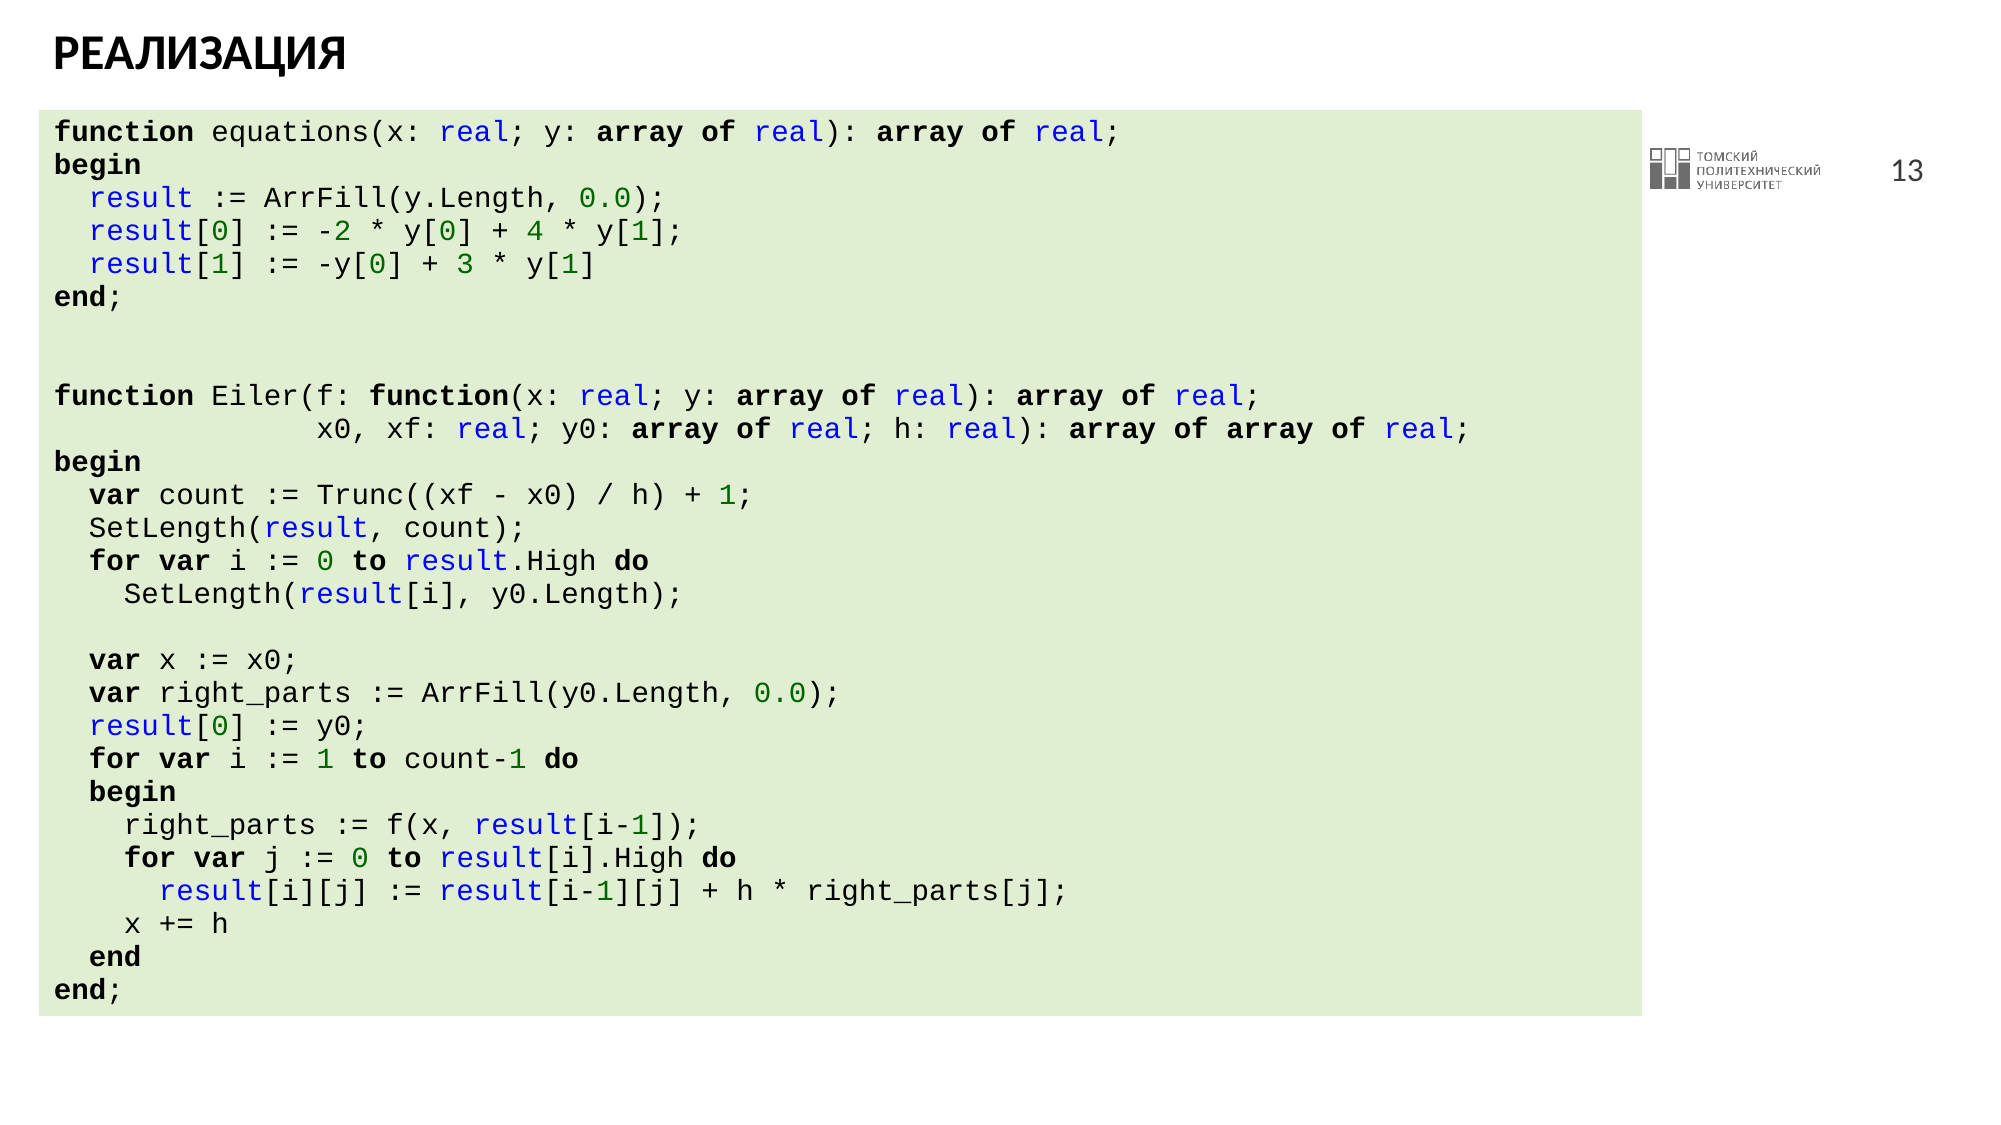

# РЕАЛИЗАЦИЯ
| function equations(x: real; y: array of real): array of real; begin result := ArrFill(y.Length, 0.0); result[0] := -2 \* y[0] + 4 \* y[1]; result[1] := -y[0] + 3 \* y[1] end; function Eiler(f: function(x: real; y: array of real): array of real; x0, xf: real; y0: array of real; h: real): array of array of real; begin var count := Trunc((xf - x0) / h) + 1; SetLength(result, count); for var i := 0 to result.High do SetLength(result[i], y0.Length); var x := x0; var right\_parts := ArrFill(y0.Length, 0.0); result[0] := y0; for var i := 1 to count-1 do begin right\_parts := f(x, result[i-1]); for var j := 0 to result[i].High do result[i][j] := result[i-1][j] + h \* right\_parts[j]; x += h end end; |
| --- |